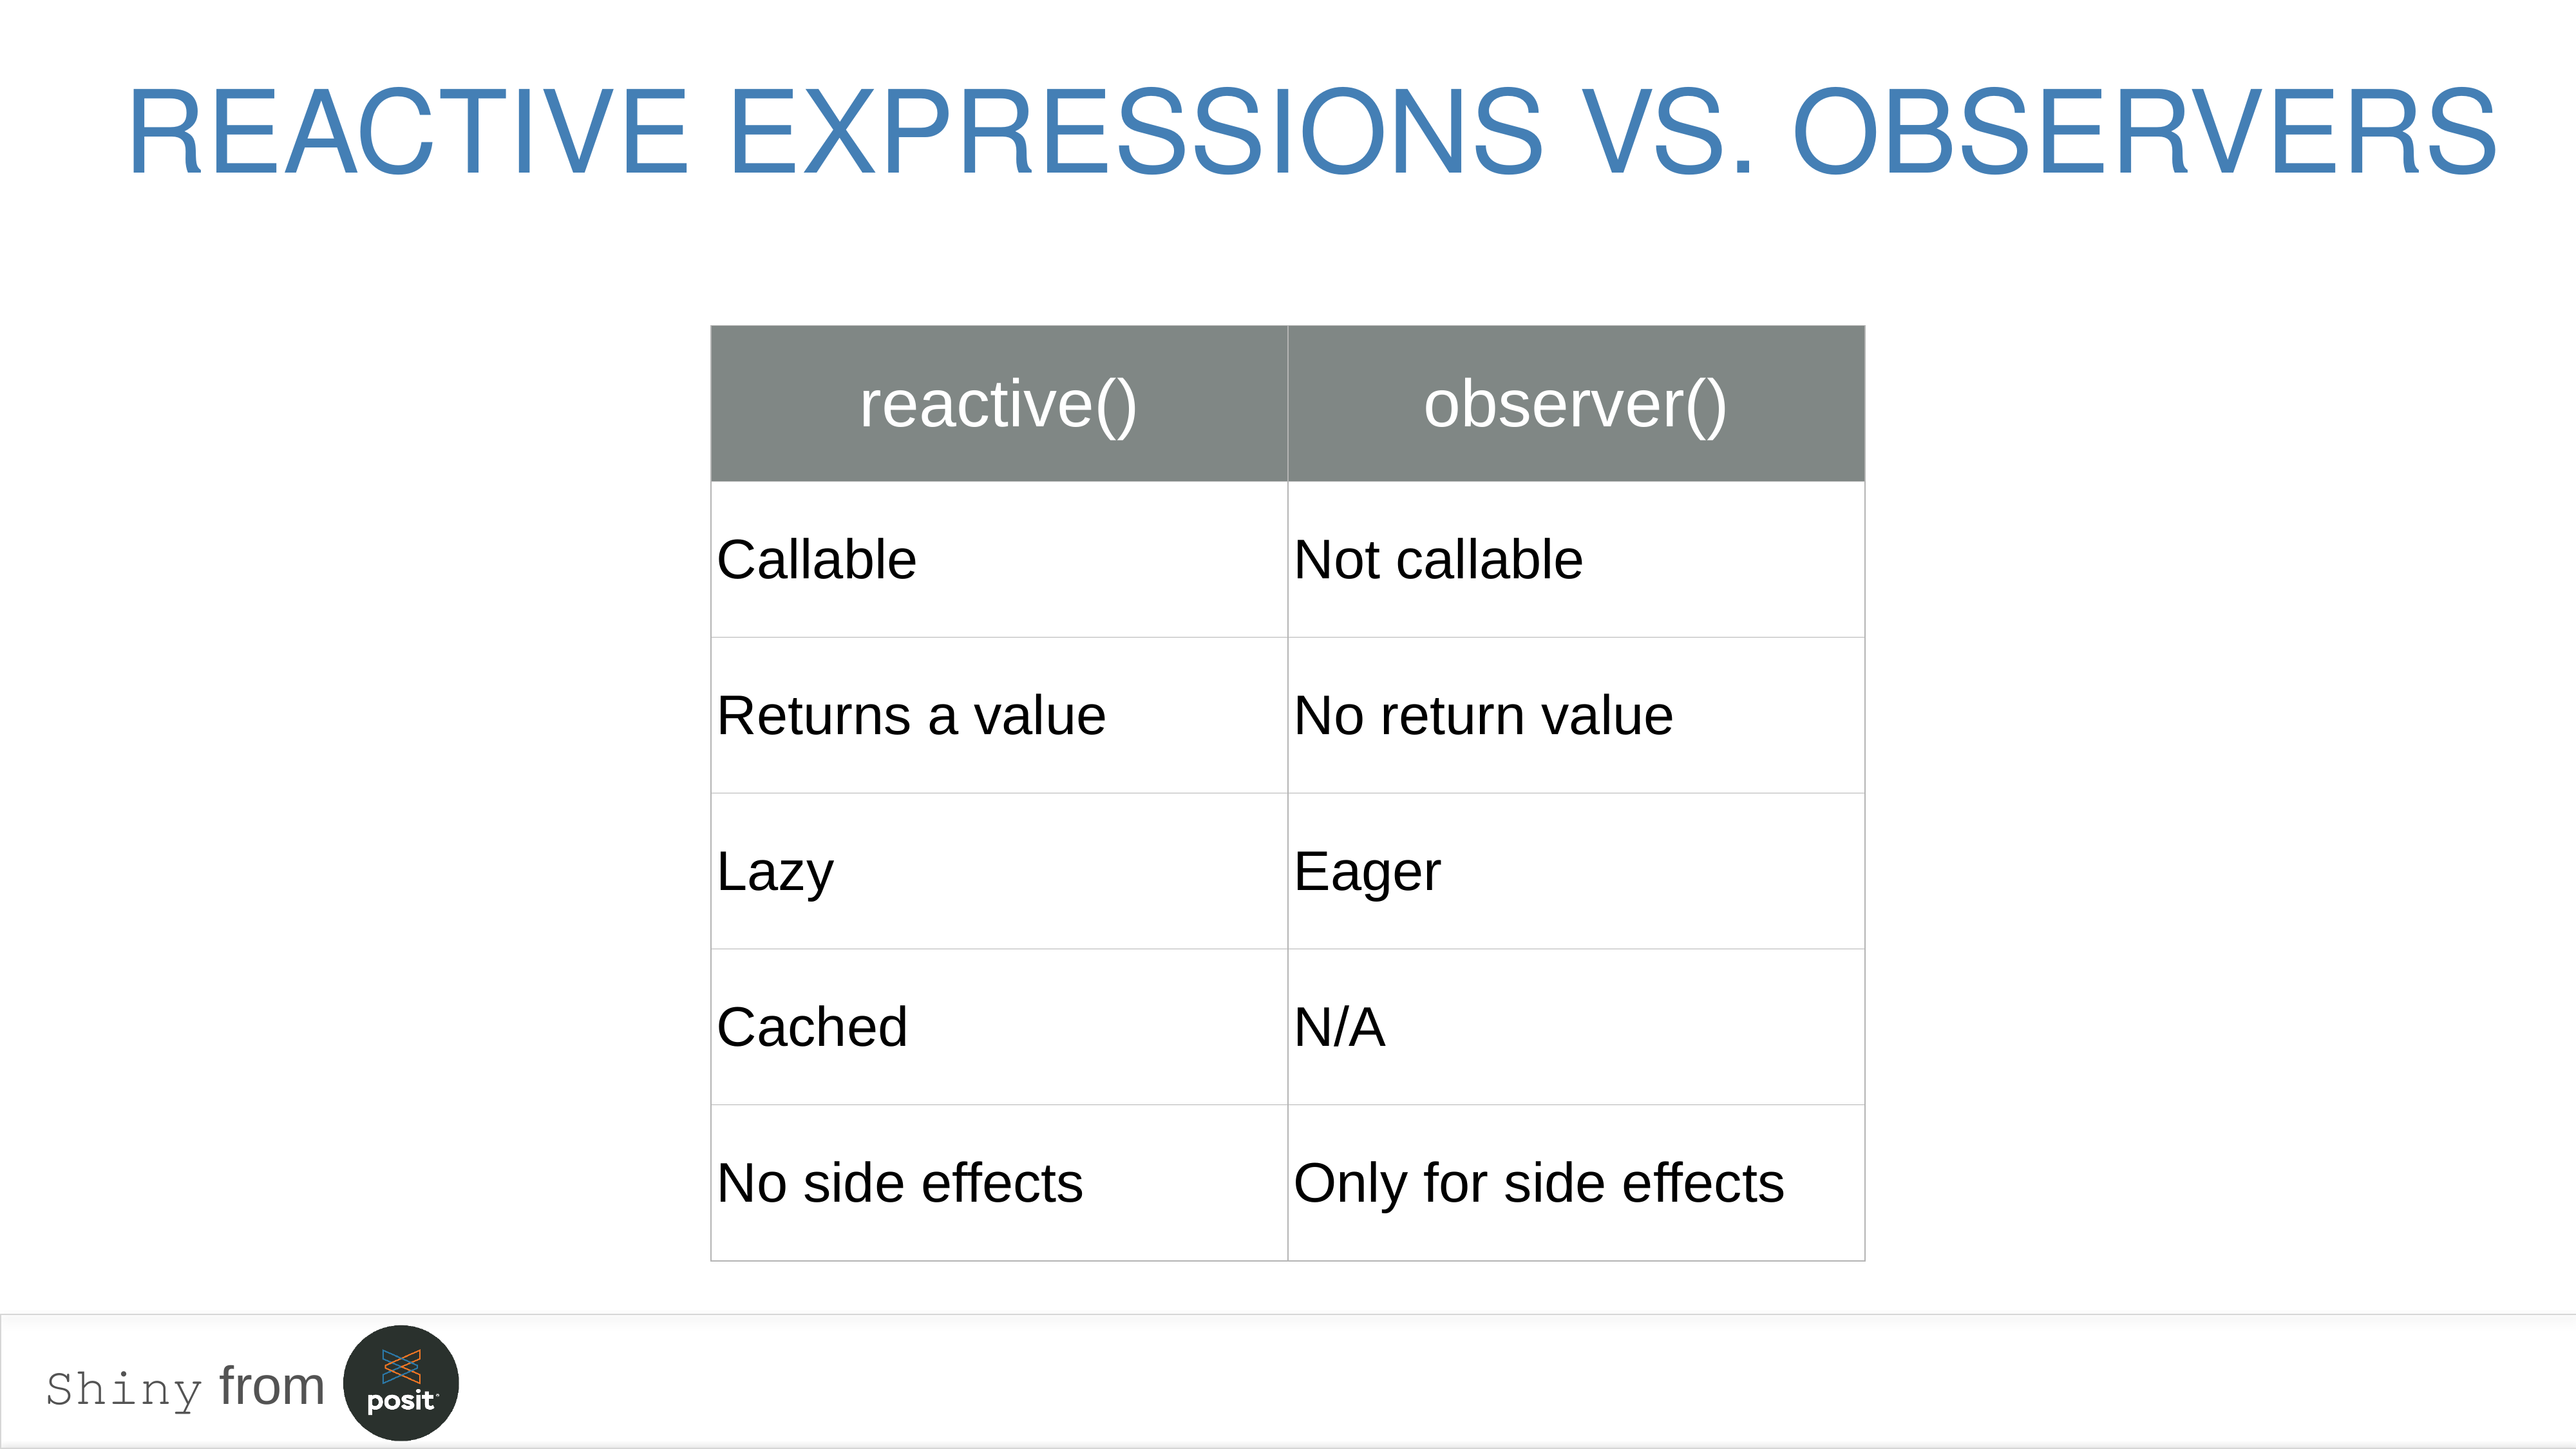

reactive expressions vs. observers
| reactive() | observer() |
| --- | --- |
| Callable | Not callable |
| Returns a value | No return value |
| Lazy | Eager |
| Cached | N/A |
| No side effects | Only for side effects |